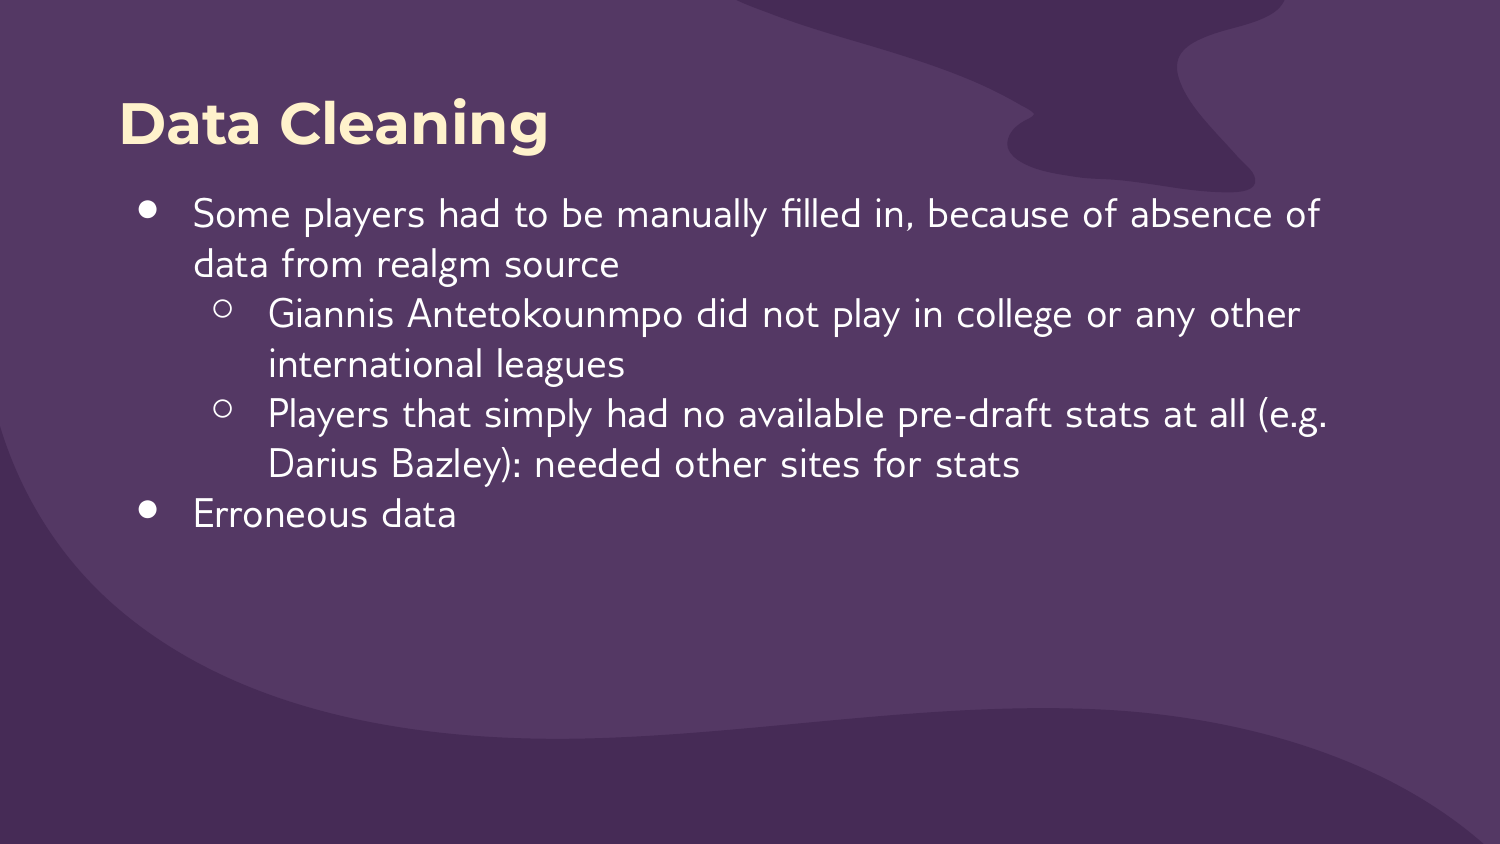

# Data Cleaning
Some players had to be manually filled in, because of absence of data from realgm source
Giannis Antetokounmpo did not play in college or any other international leagues
Players that simply had no available pre-draft stats at all (e.g. Darius Bazley): needed other sites for stats
Erroneous data